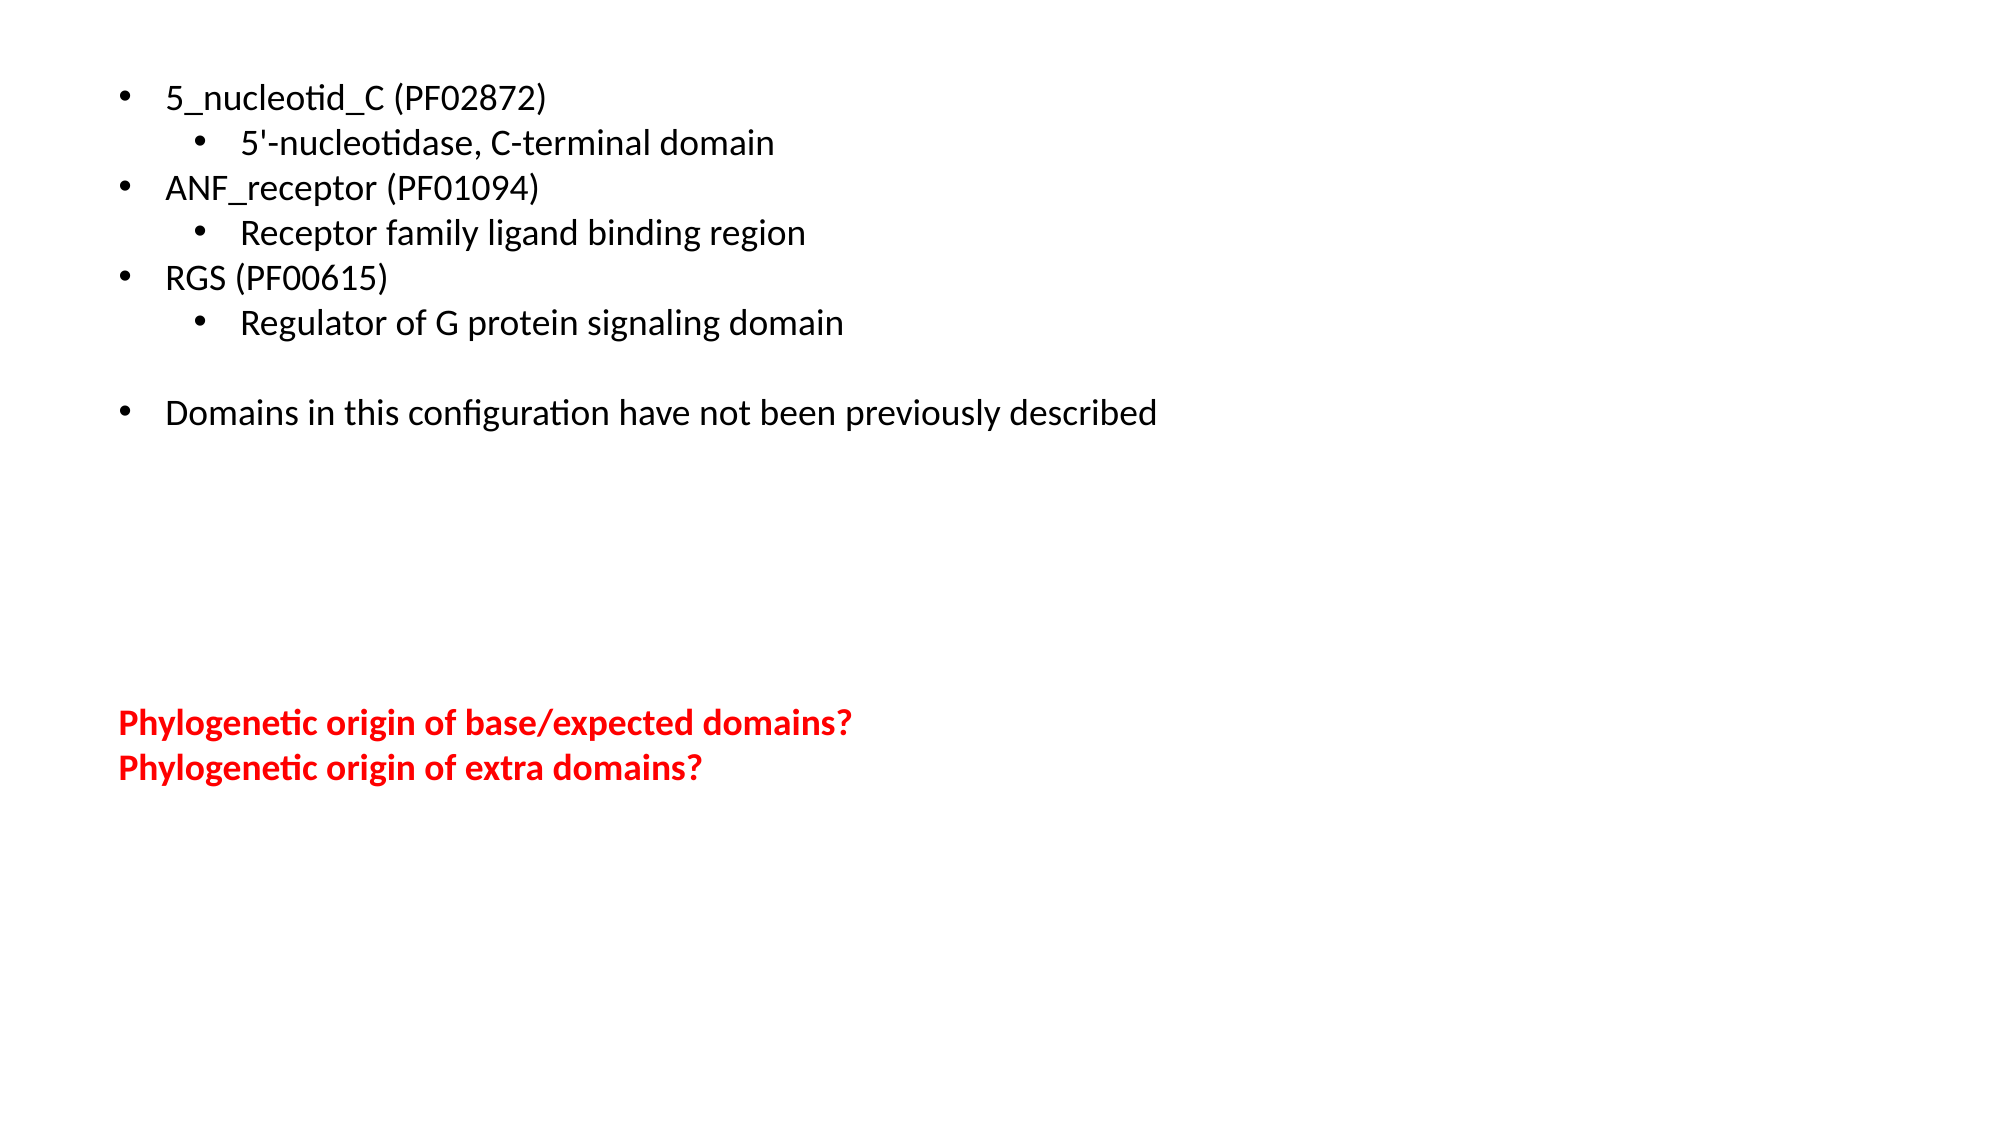

5_nucleotid_C (PF02872)
5'-nucleotidase, C-terminal domain
ANF_receptor (PF01094)
Receptor family ligand binding region
RGS (PF00615)
Regulator of G protein signaling domain

Domains in this configuration have not been previously described
Phylogenetic origin of base/expected domains?
Phylogenetic origin of extra domains?